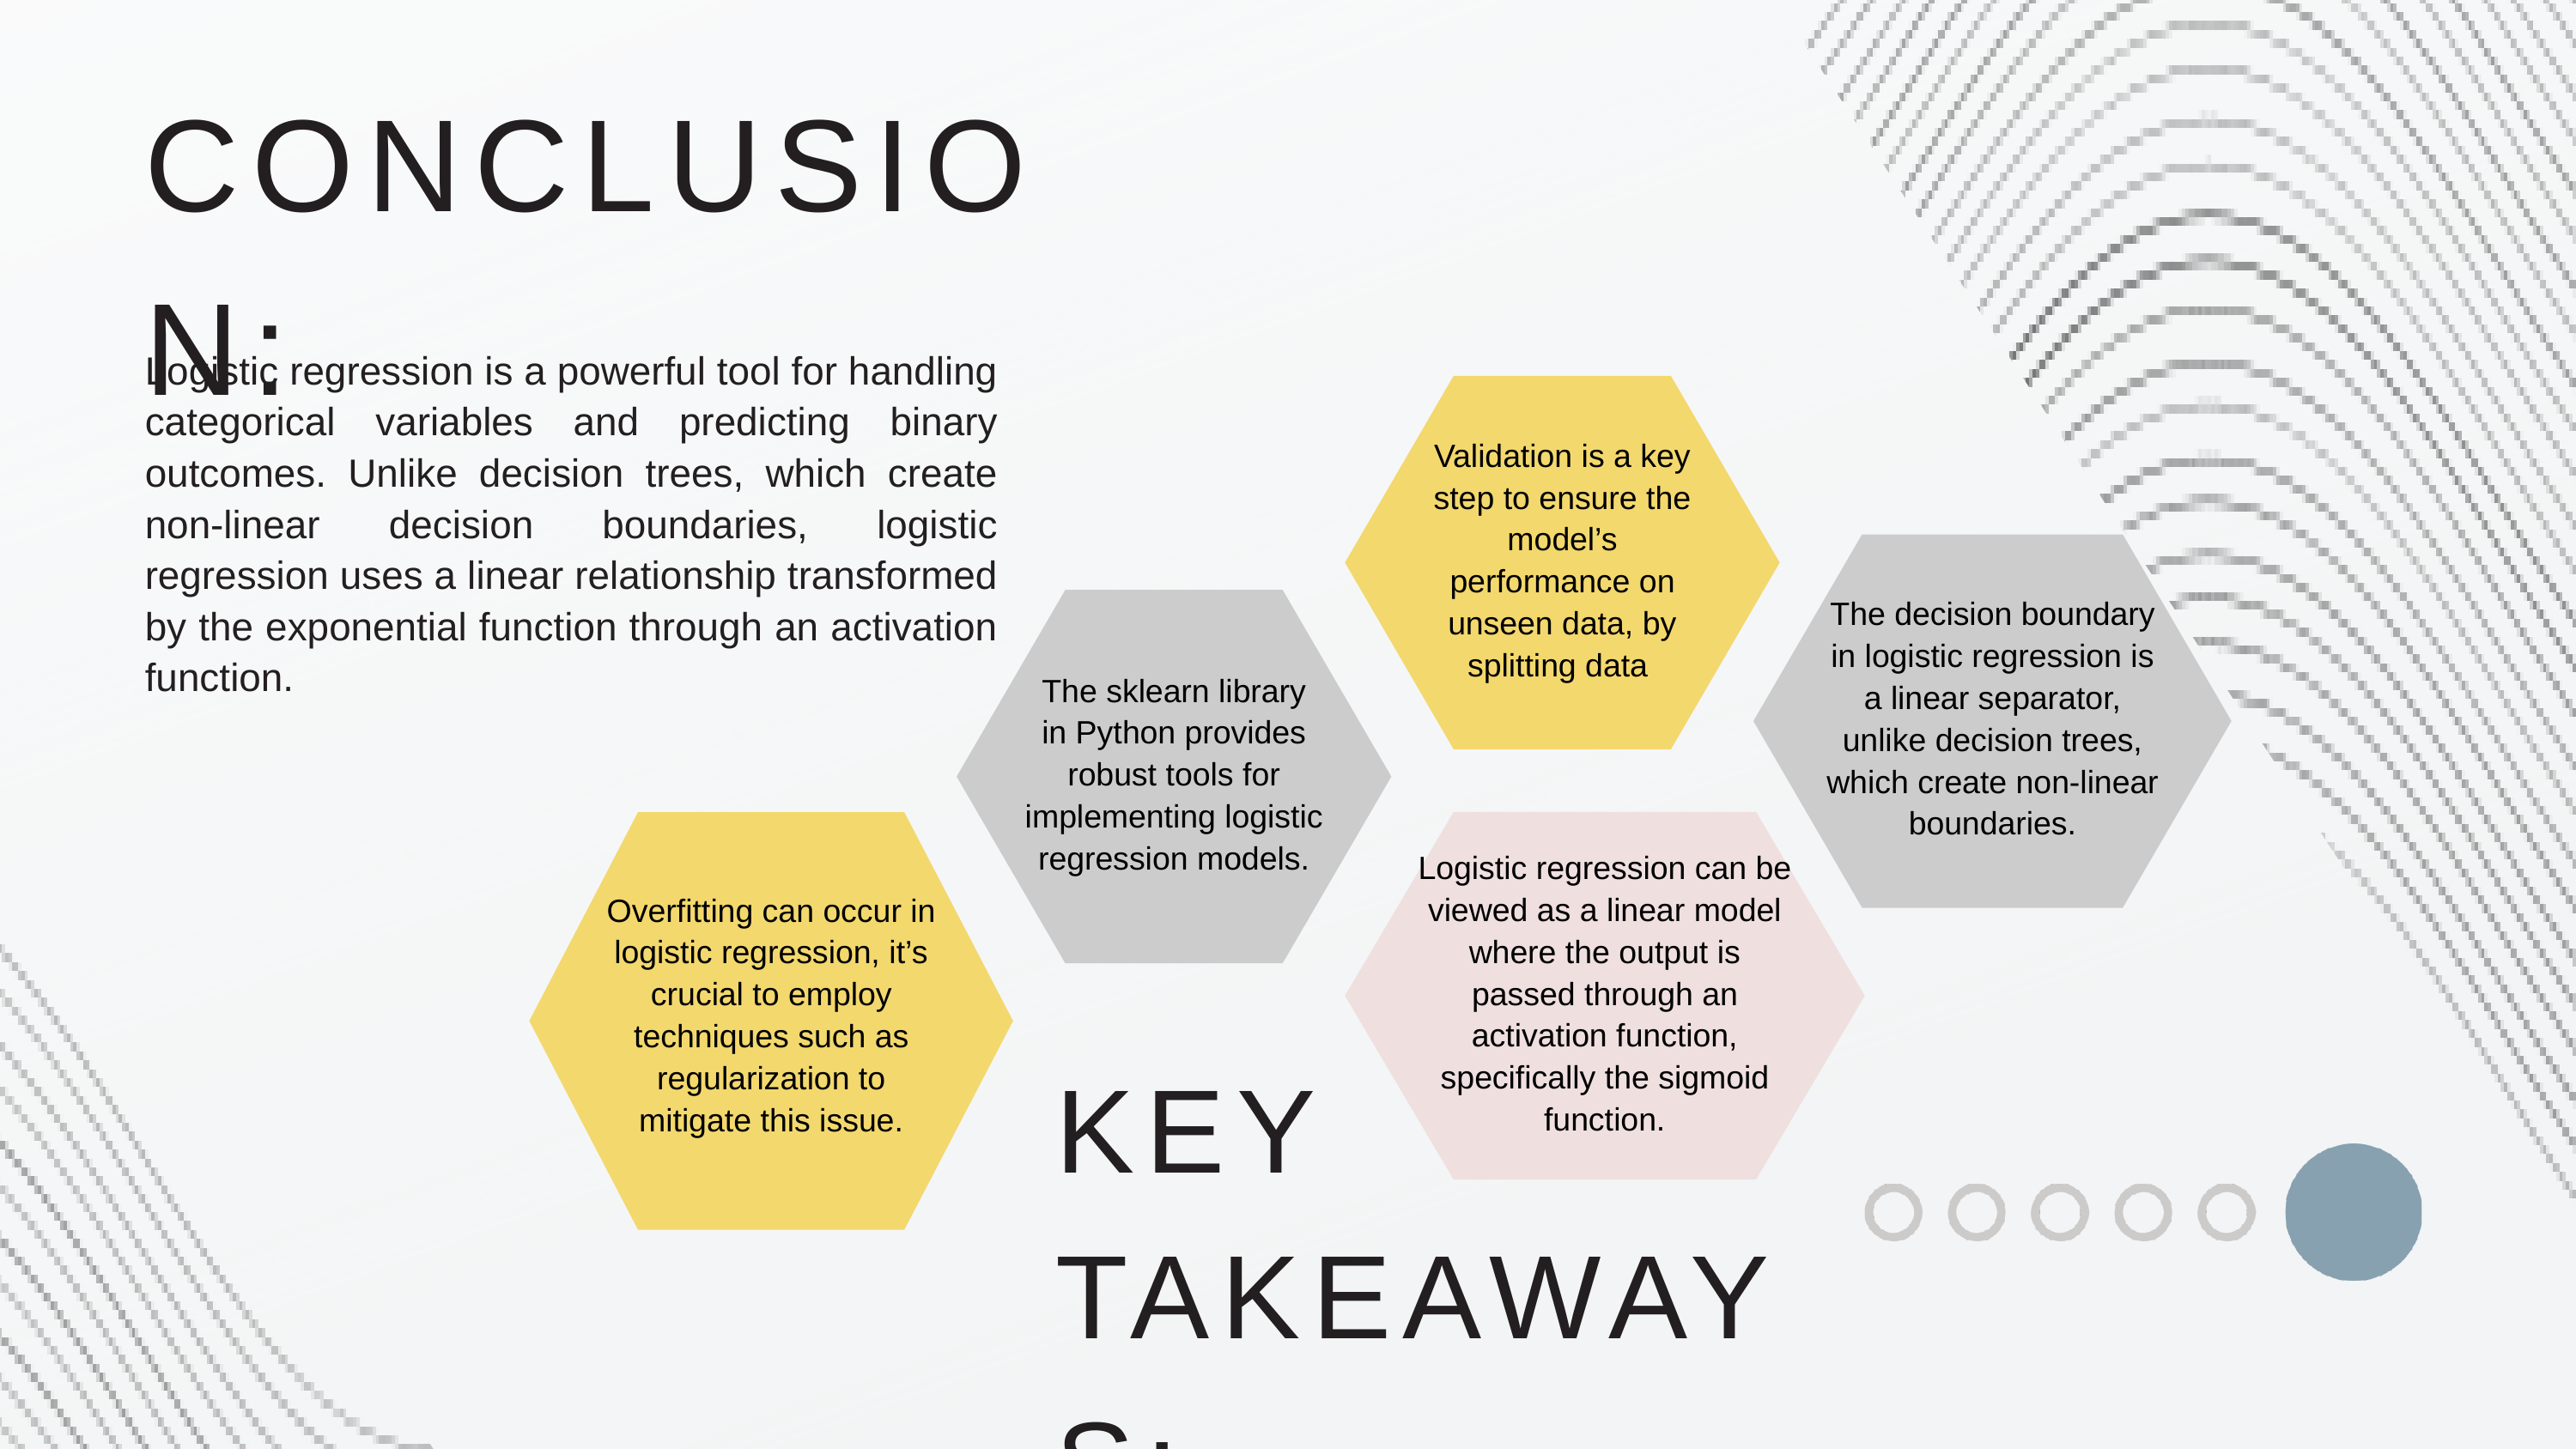

CONCLUSION:

Logistic regression is a powerful tool for handling categorical variables and predicting binary outcomes. Unlike decision trees, which create non-linear decision boundaries, logistic regression uses a linear relationship transformed by the exponential function through an activation function.

Validation is a key step to ensure the model’s performance on unseen data, by splitting data

The decision boundary in logistic regression is a linear separator, unlike decision trees, which create non-linear boundaries.

The sklearn library in Python provides robust tools for implementing logistic regression models.

Logistic regression can be viewed as a linear model where the output is passed through an activation function, specifically the sigmoid function.

Overfitting can occur in logistic regression, it’s crucial to employ techniques such as regularization to mitigate this issue.

KEY TAKEAWAYS: